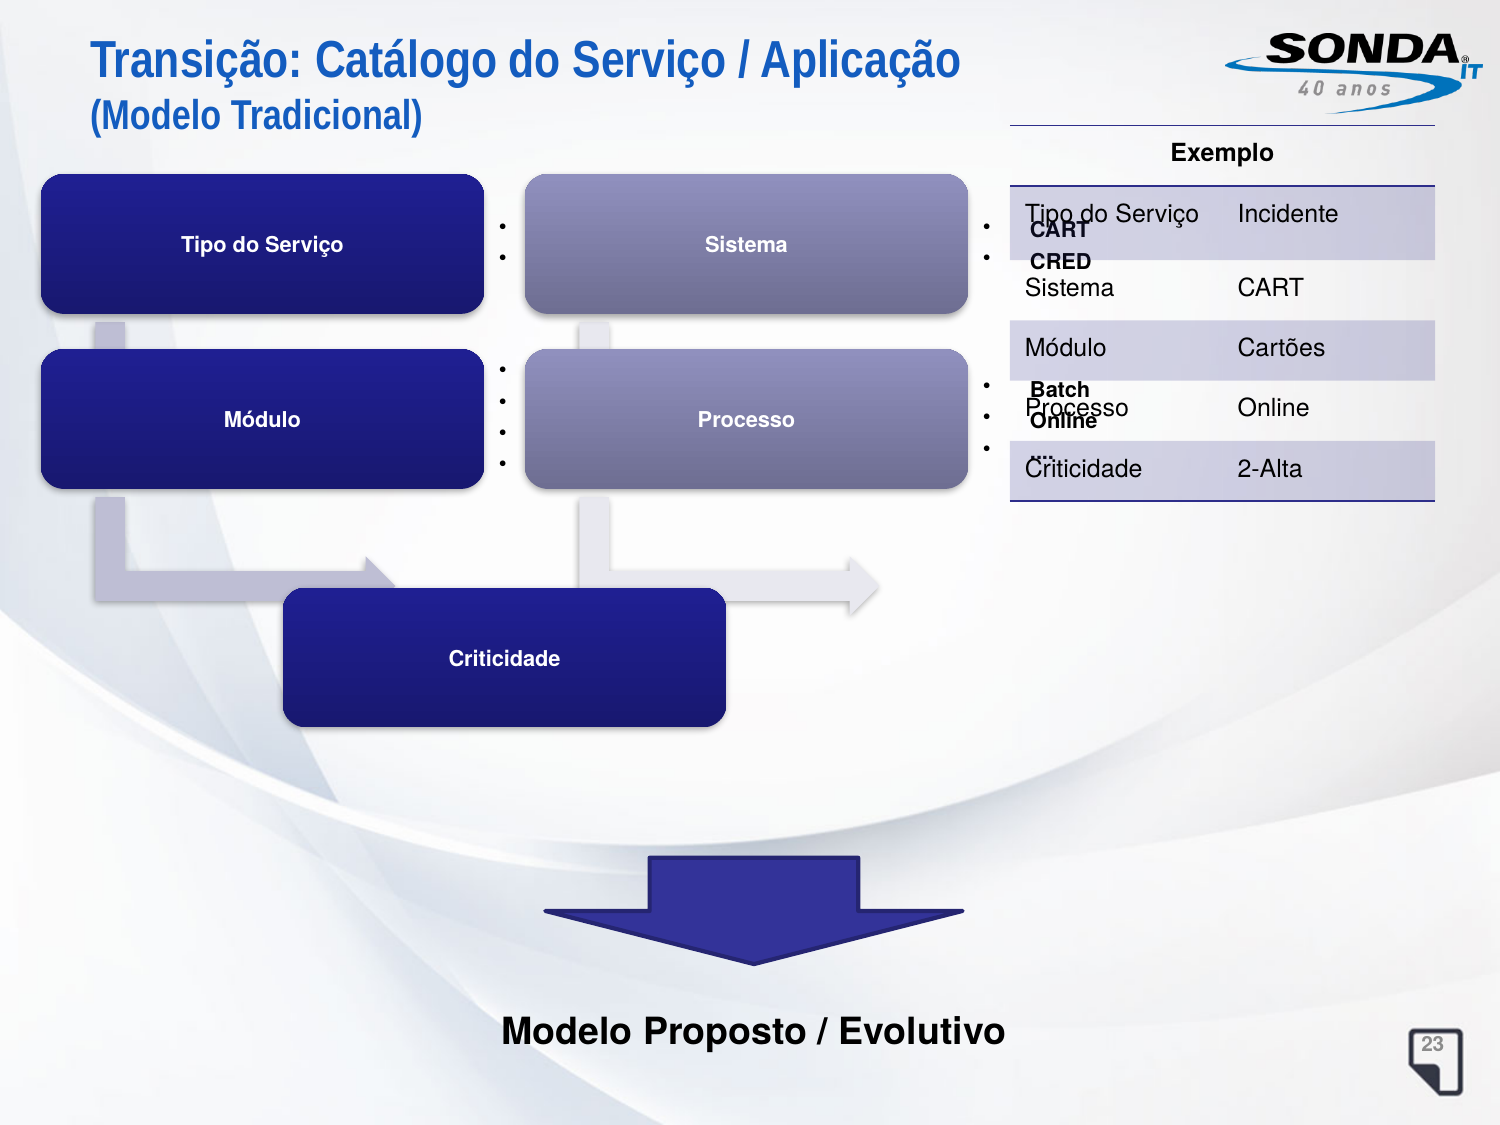

# Transição: Catálogo do Serviço / Aplicação (Modelo Tradicional)
| Exemplo |  |
| --- | --- |
| Tipo do Serviço | Incidente |
| Sistema | CART |
| Módulo | Cartões |
| Processo | Online |
| Criticidade | 2-Alta |
Tipo do Serviço
Incidente
Sistema
CART
Módulo
Conta Nova
Solicitação de Serviço
CRED
Cartões
Comissão
Premiação
Processo
Batch
Online
....
Criticidade
2 - Alta

Modelo Proposto / Evolutivo
23